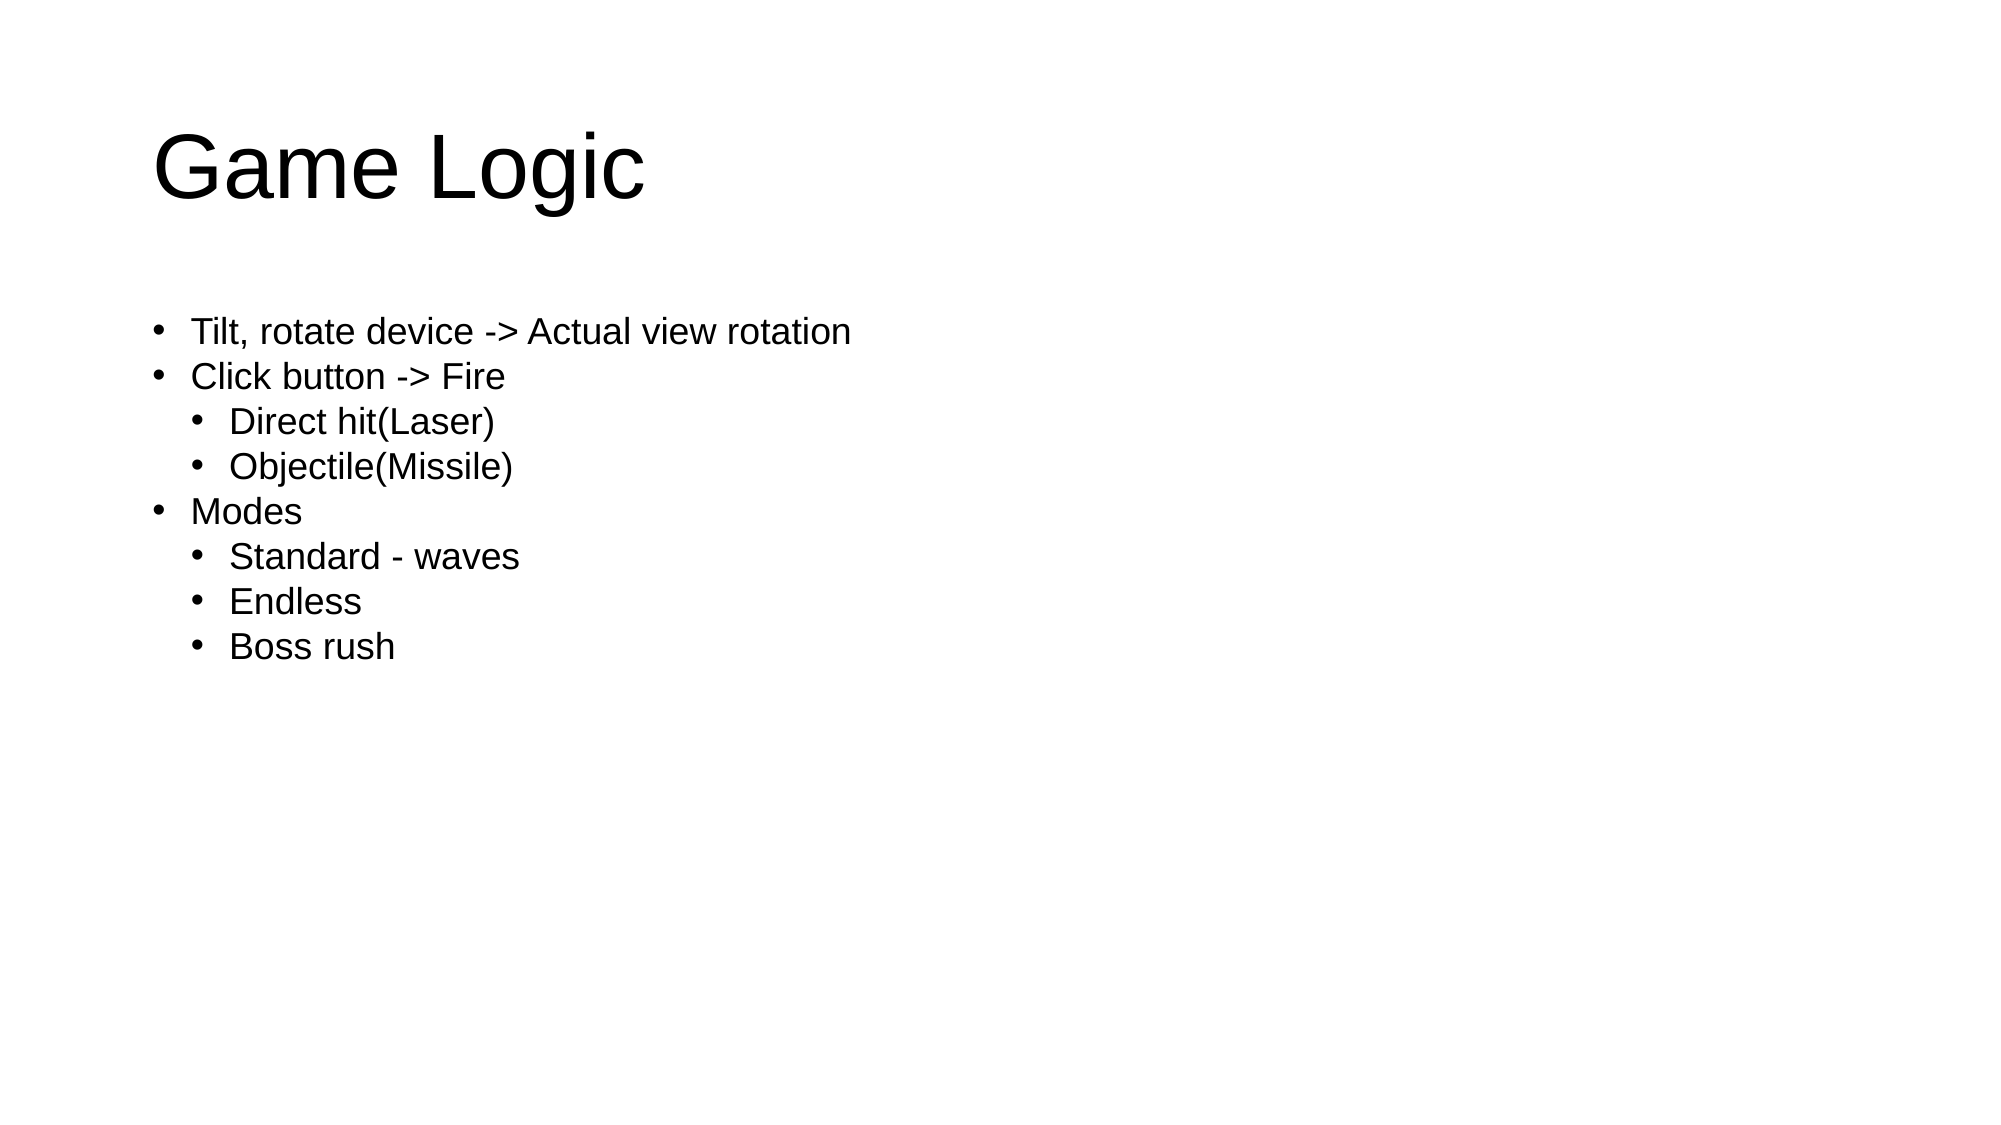

Game Logic
Tilt, rotate device -> Actual view rotation
Click button -> Fire
Direct hit(Laser)
Objectile(Missile)
Modes
Standard - waves
Endless
Boss rush